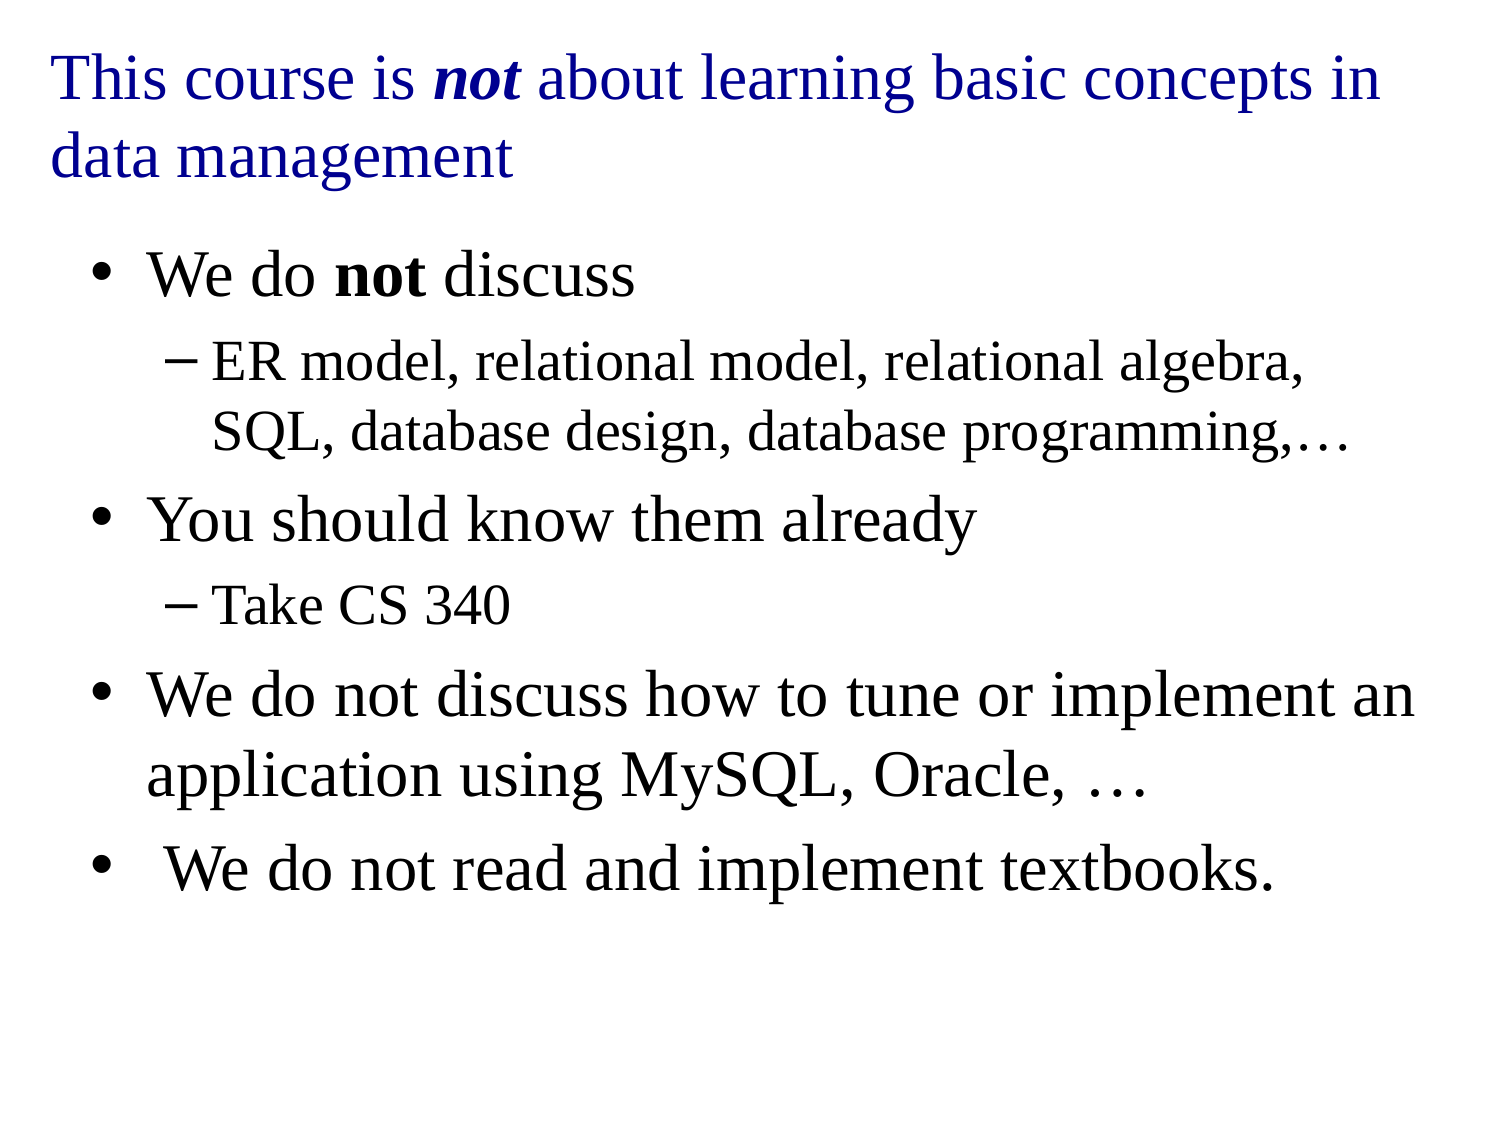

# This course is not about learning basic concepts in data management
We do not discuss
ER model, relational model, relational algebra, SQL, database design, database programming,…
You should know them already
Take CS 340
We do not discuss how to tune or implement an application using MySQL, Oracle, …
 We do not read and implement textbooks.